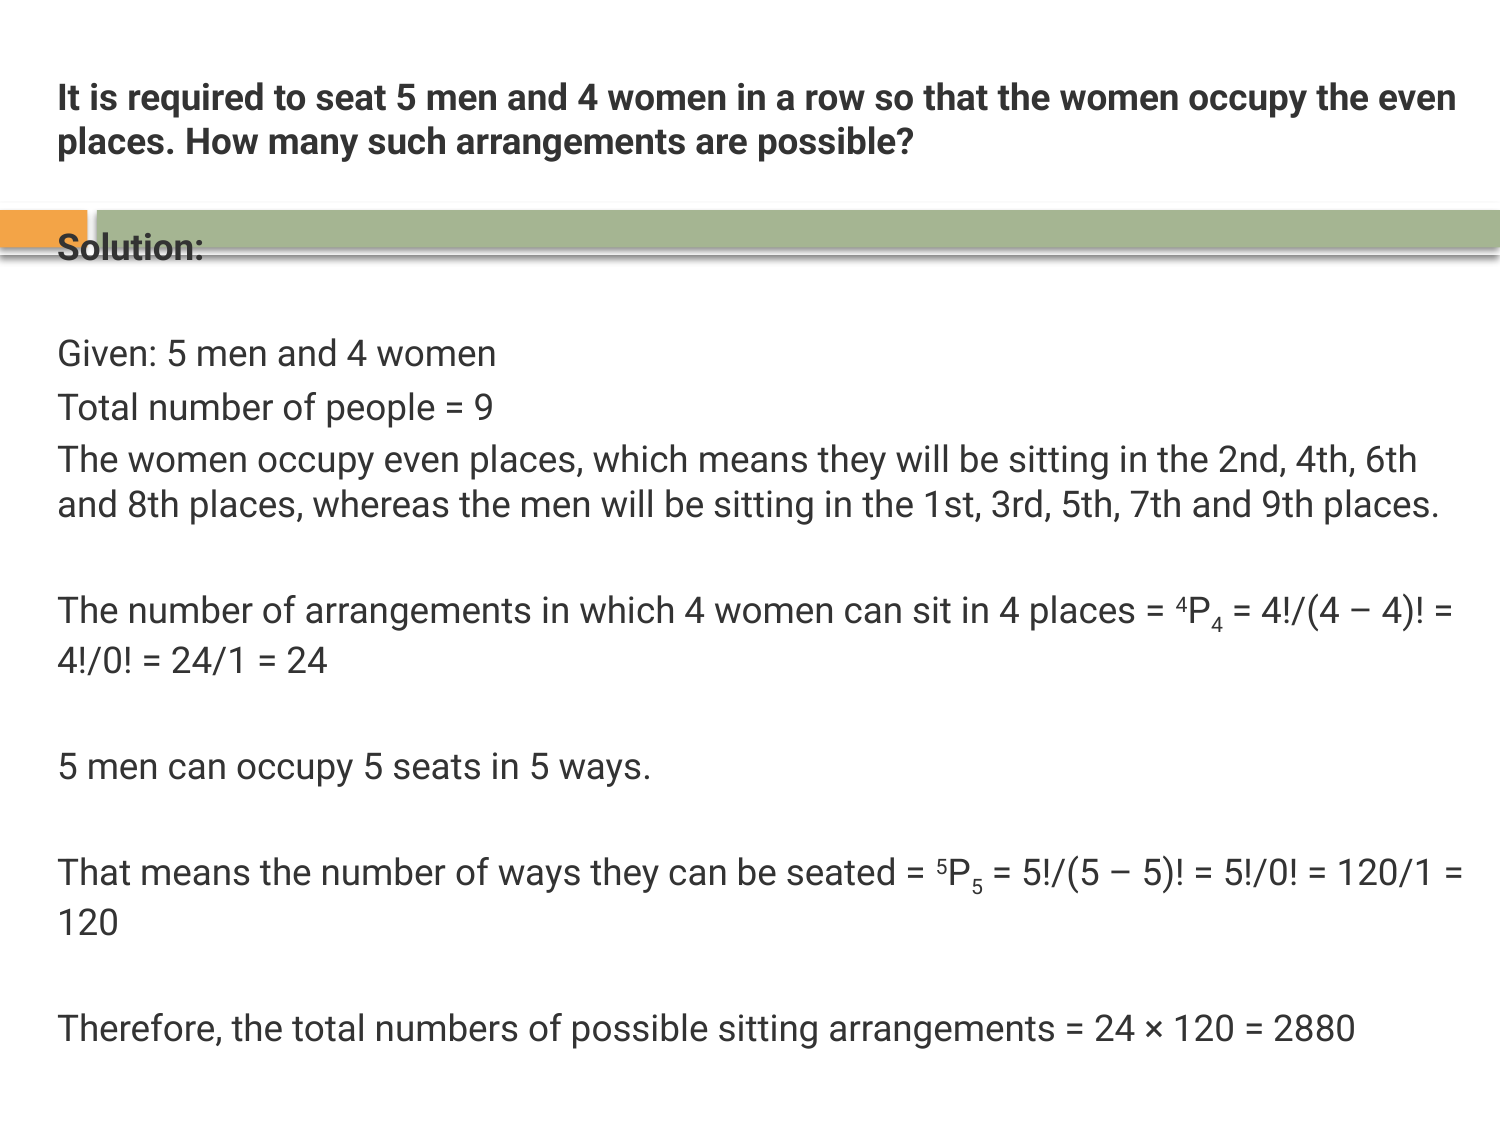

It is required to seat 5 men and 4 women in a row so that the women occupy the even places. How many such arrangements are possible?

Solution:

Given: 5 men and 4 women
Total number of people = 9
The women occupy even places, which means they will be sitting in the 2nd, 4th, 6th and 8th places, whereas the men will be sitting in the 1st, 3rd, 5th, 7th and 9th places.

The number of arrangements in which 4 women can sit in 4 places = 4P4 = 4!/(4 – 4)! = 4!/0! = 24/1 = 24

5 men can occupy 5 seats in 5 ways.

That means the number of ways they can be seated = 5P5 = 5!/(5 – 5)! = 5!/0! = 120/1 = 120

Therefore, the total numbers of possible sitting arrangements = 24 × 120 = 2880

98